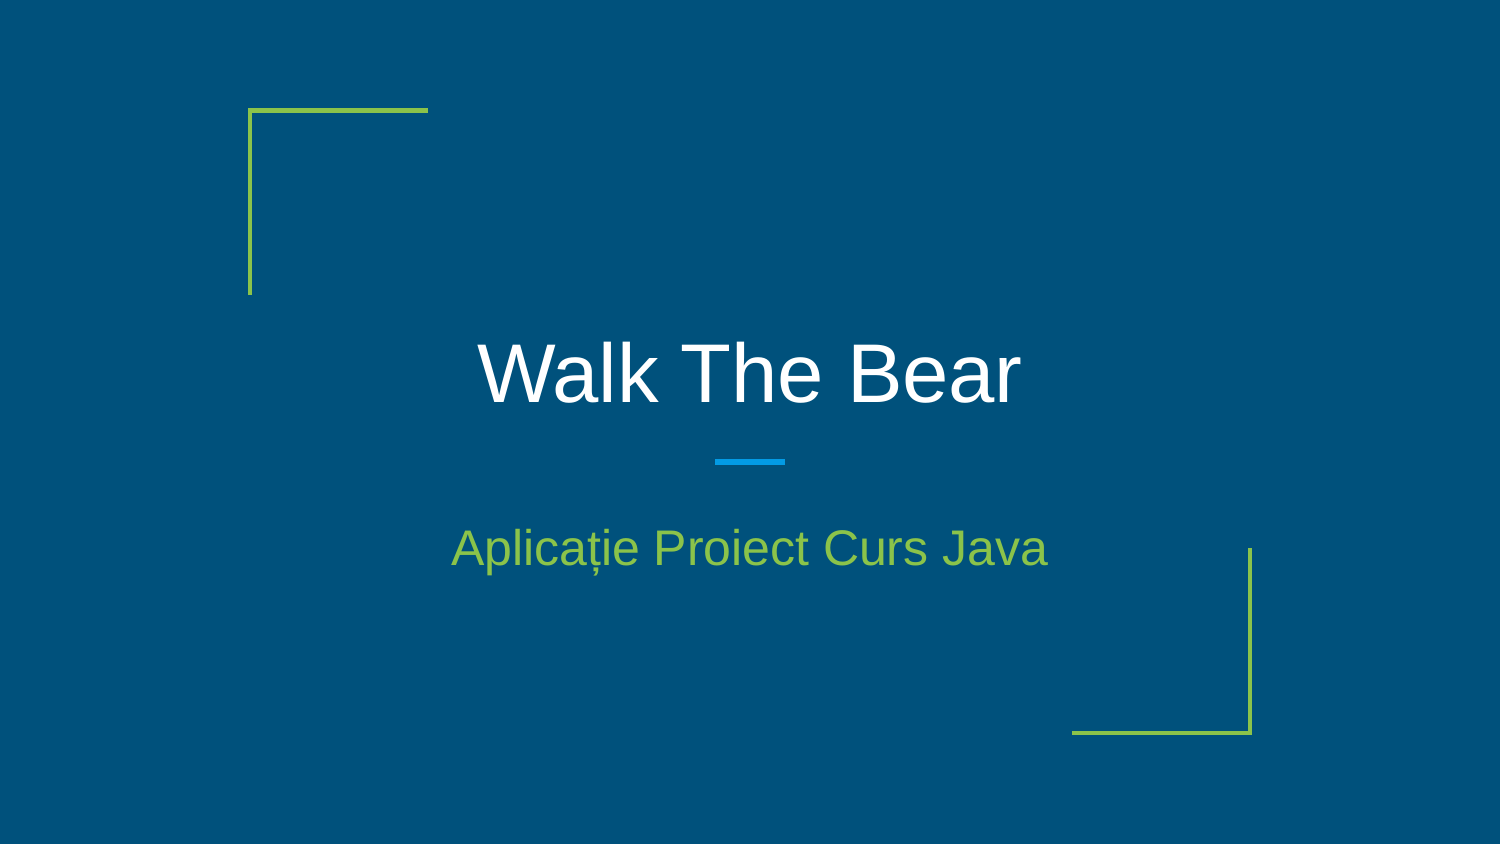

# Walk The Bear
Aplicație Proiect Curs Java